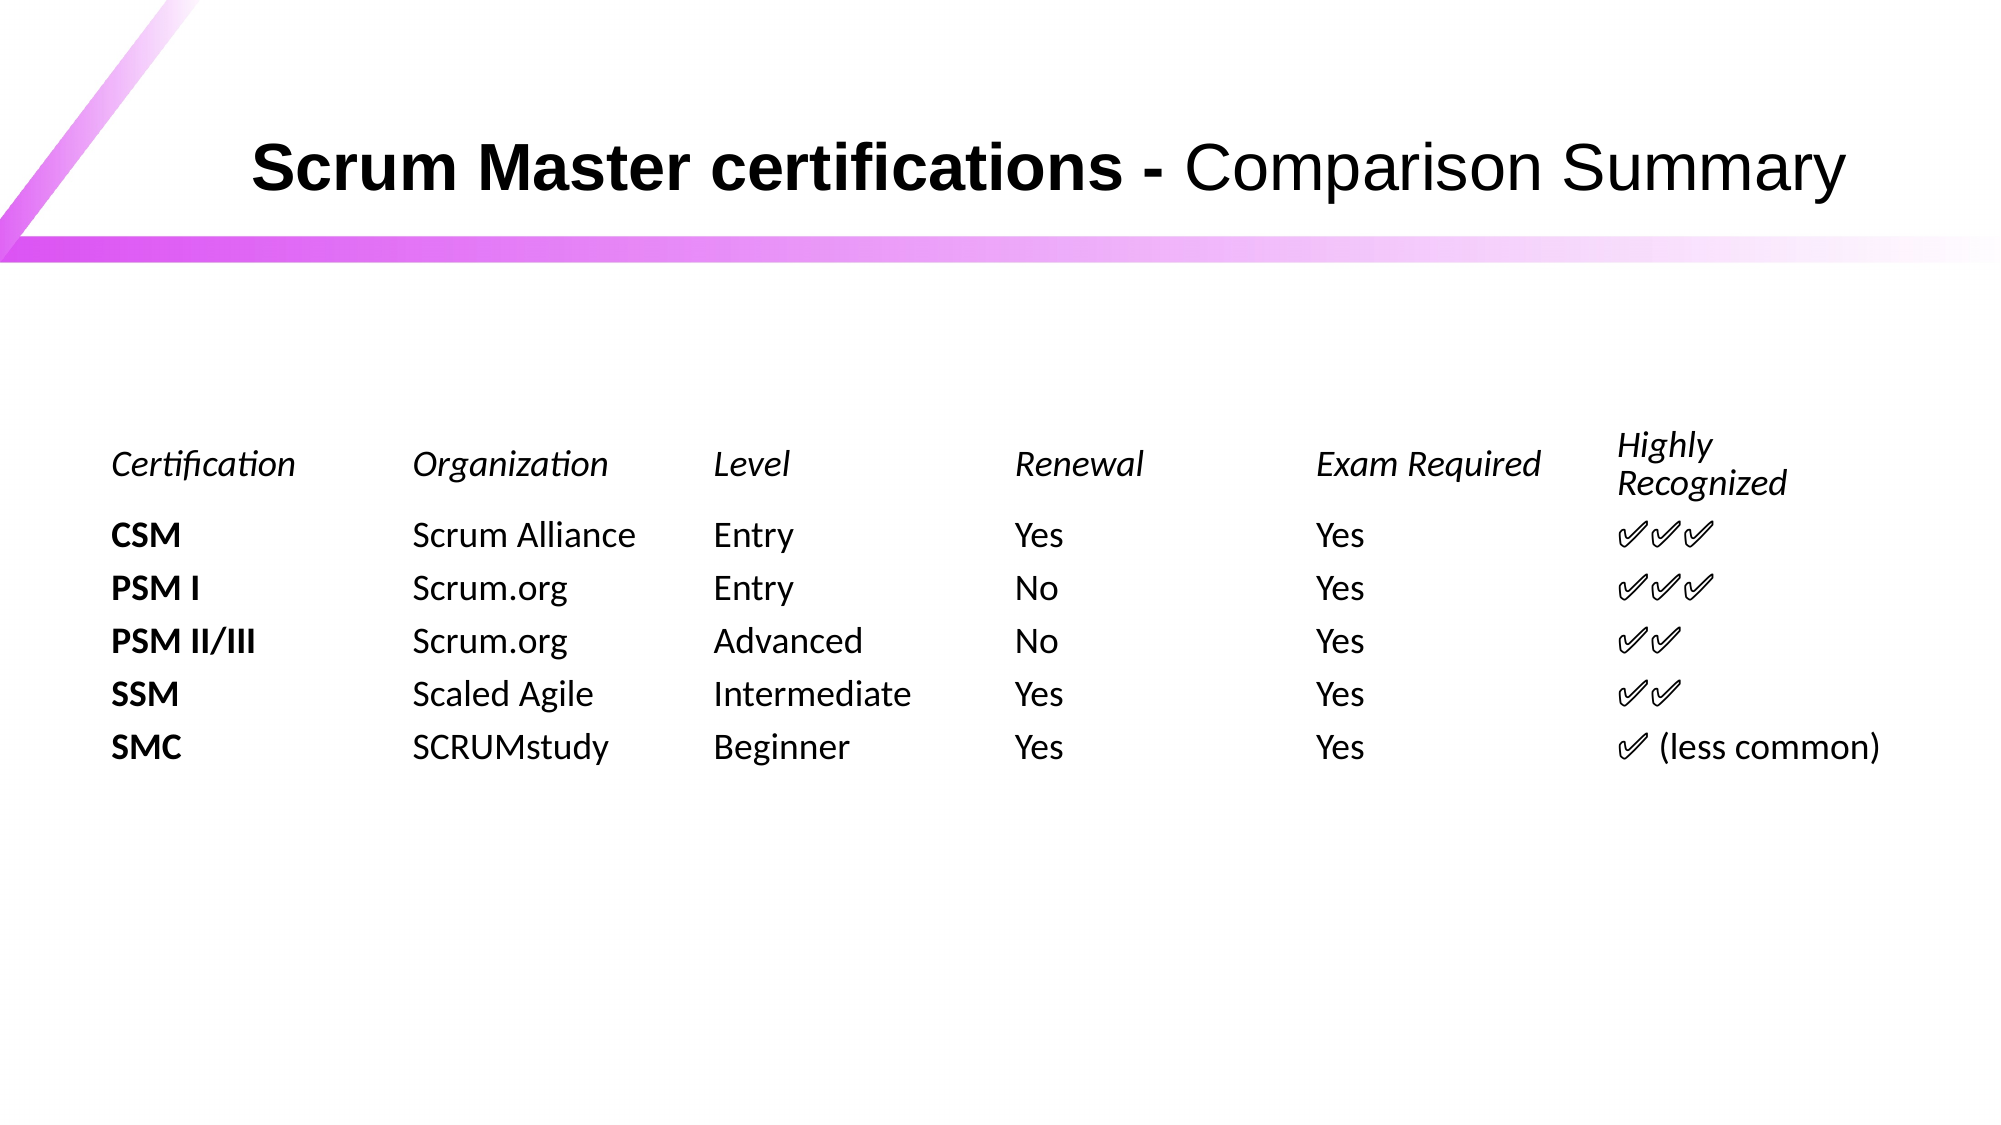

# Scrum Master certifications - Comparison Summary
| Certification | Organization | Level | Renewal | Exam Required | Highly Recognized |
| --- | --- | --- | --- | --- | --- |
| CSM | Scrum Alliance | Entry | Yes | Yes | ✅✅✅ |
| PSM I | Scrum.org | Entry | No | Yes | ✅✅✅ |
| PSM II/III | Scrum.org | Advanced | No | Yes | ✅✅ |
| SSM | Scaled Agile | Intermediate | Yes | Yes | ✅✅ |
| SMC | SCRUMstudy | Beginner | Yes | Yes | ✅ (less common) |